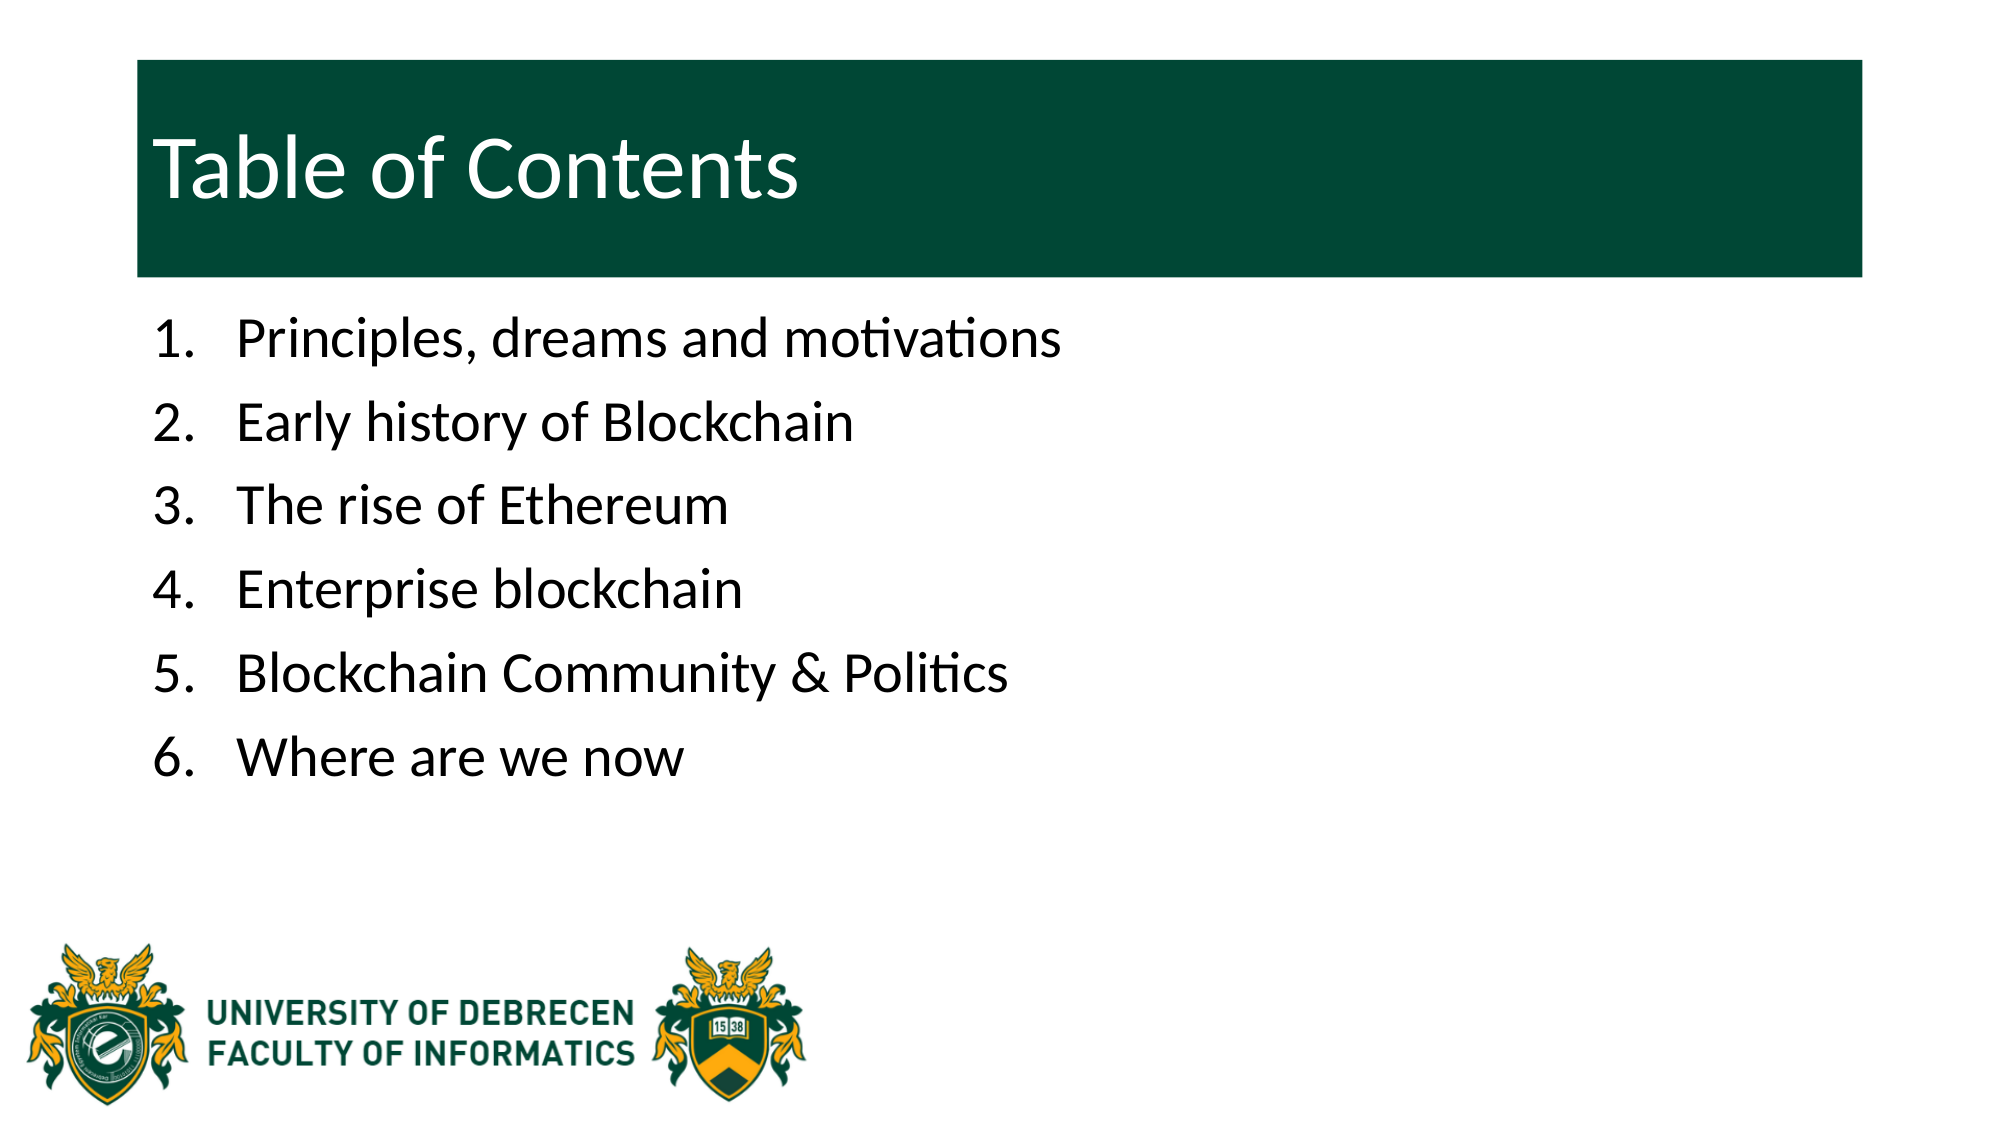

# Table of Contents
Principles, dreams and motivations
Early history of Blockchain
The rise of Ethereum
Enterprise blockchain
Blockchain Community & Politics
Where are we now